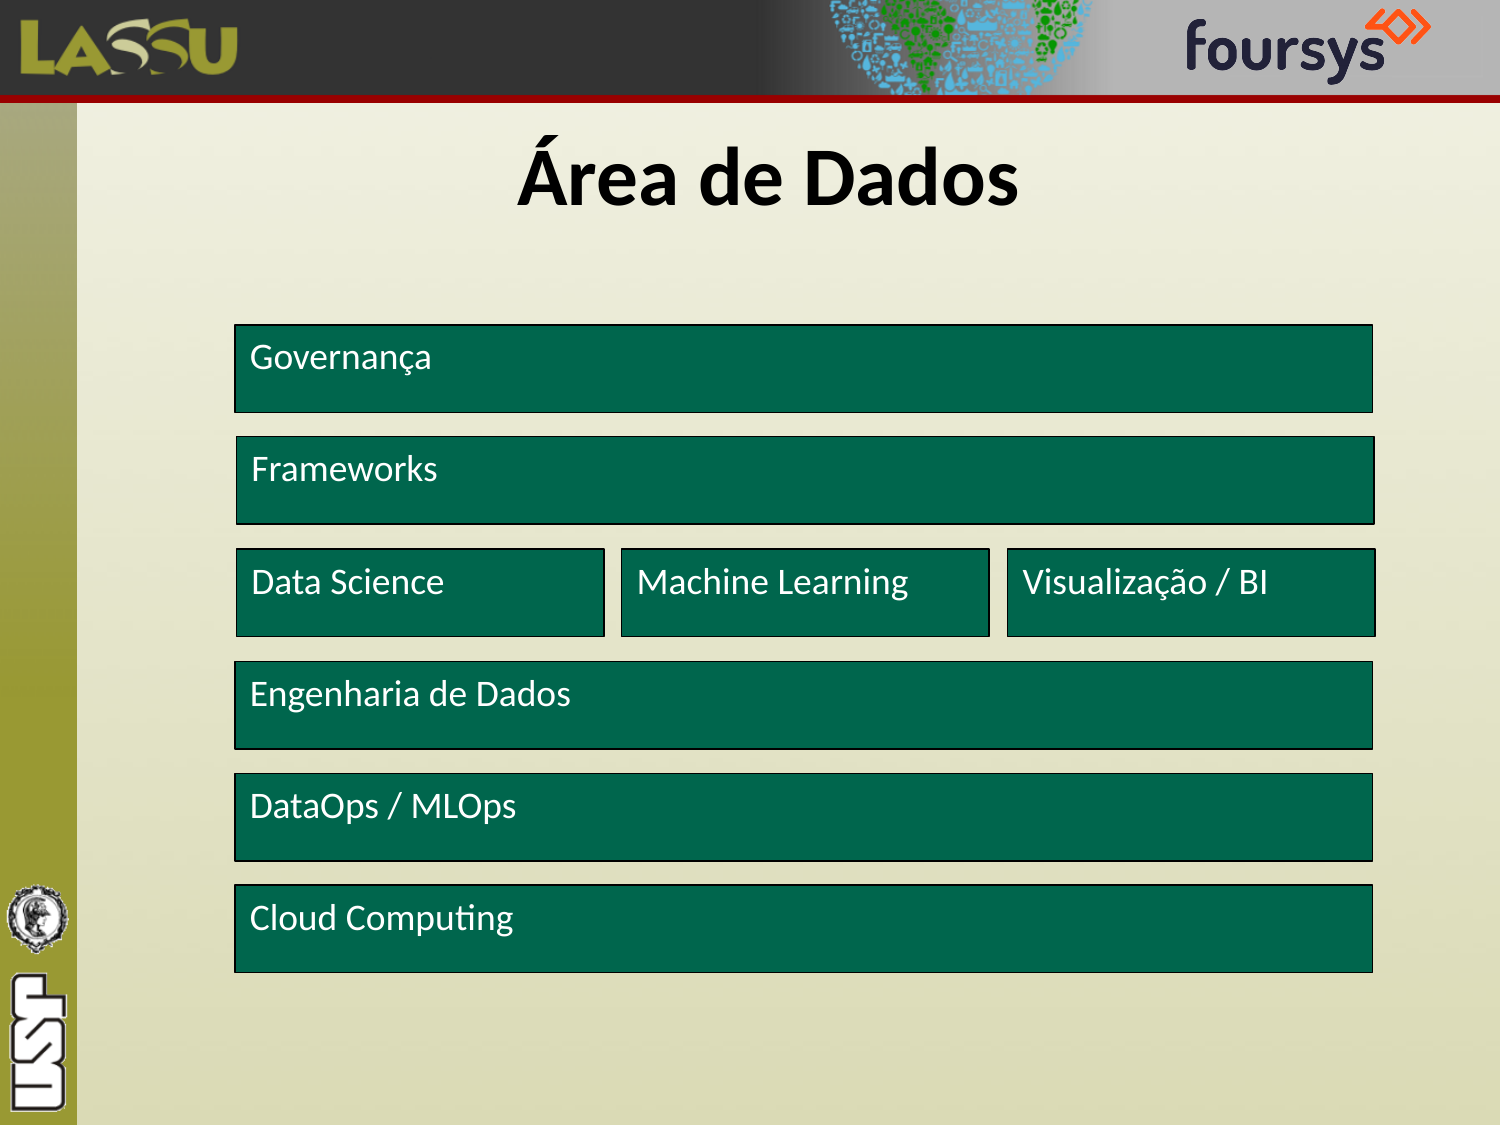

# Área de Dados
Governança
Frameworks
Data Science
Machine Learning
Visualização / BI
Engenharia de Dados
DataOps / MLOps
Cloud Computing